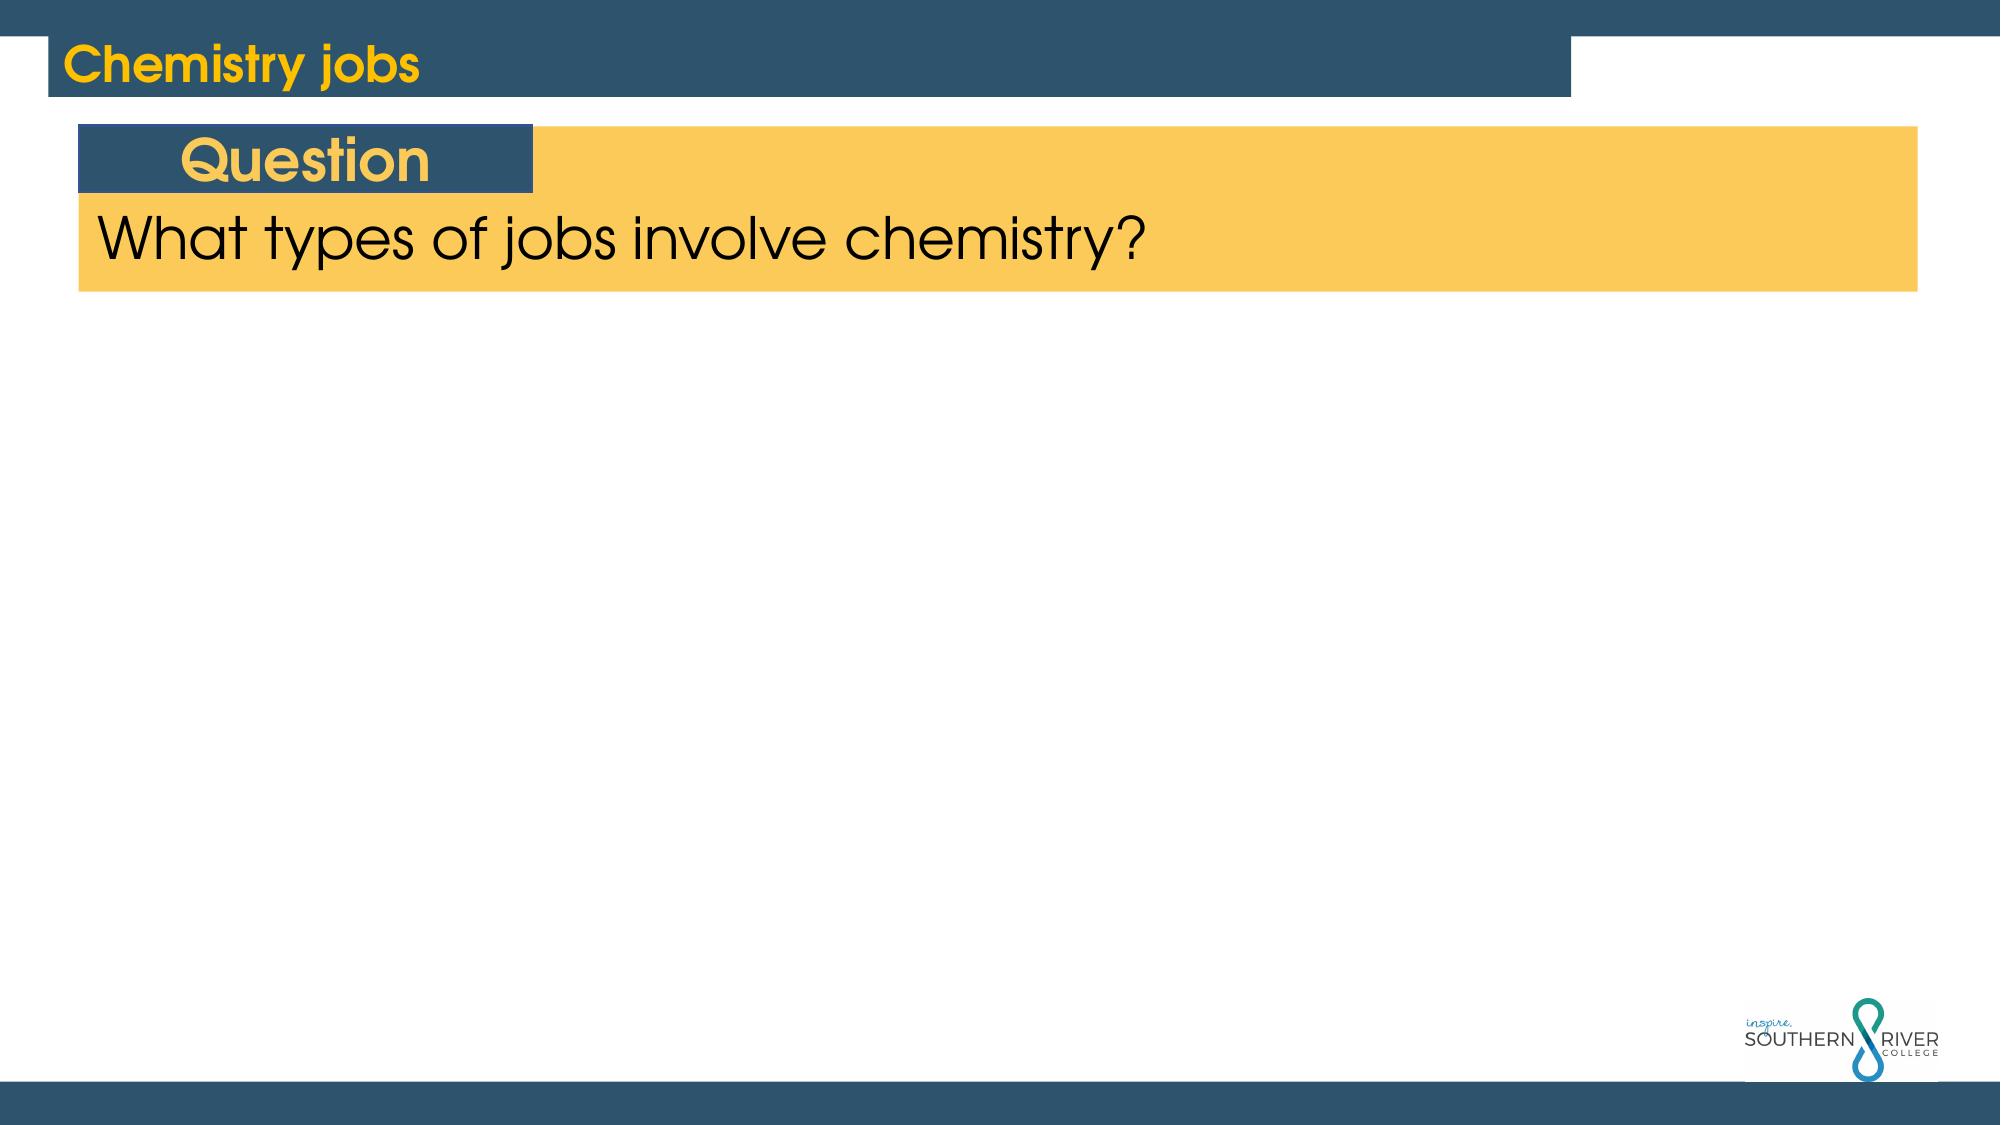

Chemistry jobs
Question

What types of jobs involve chemistry?